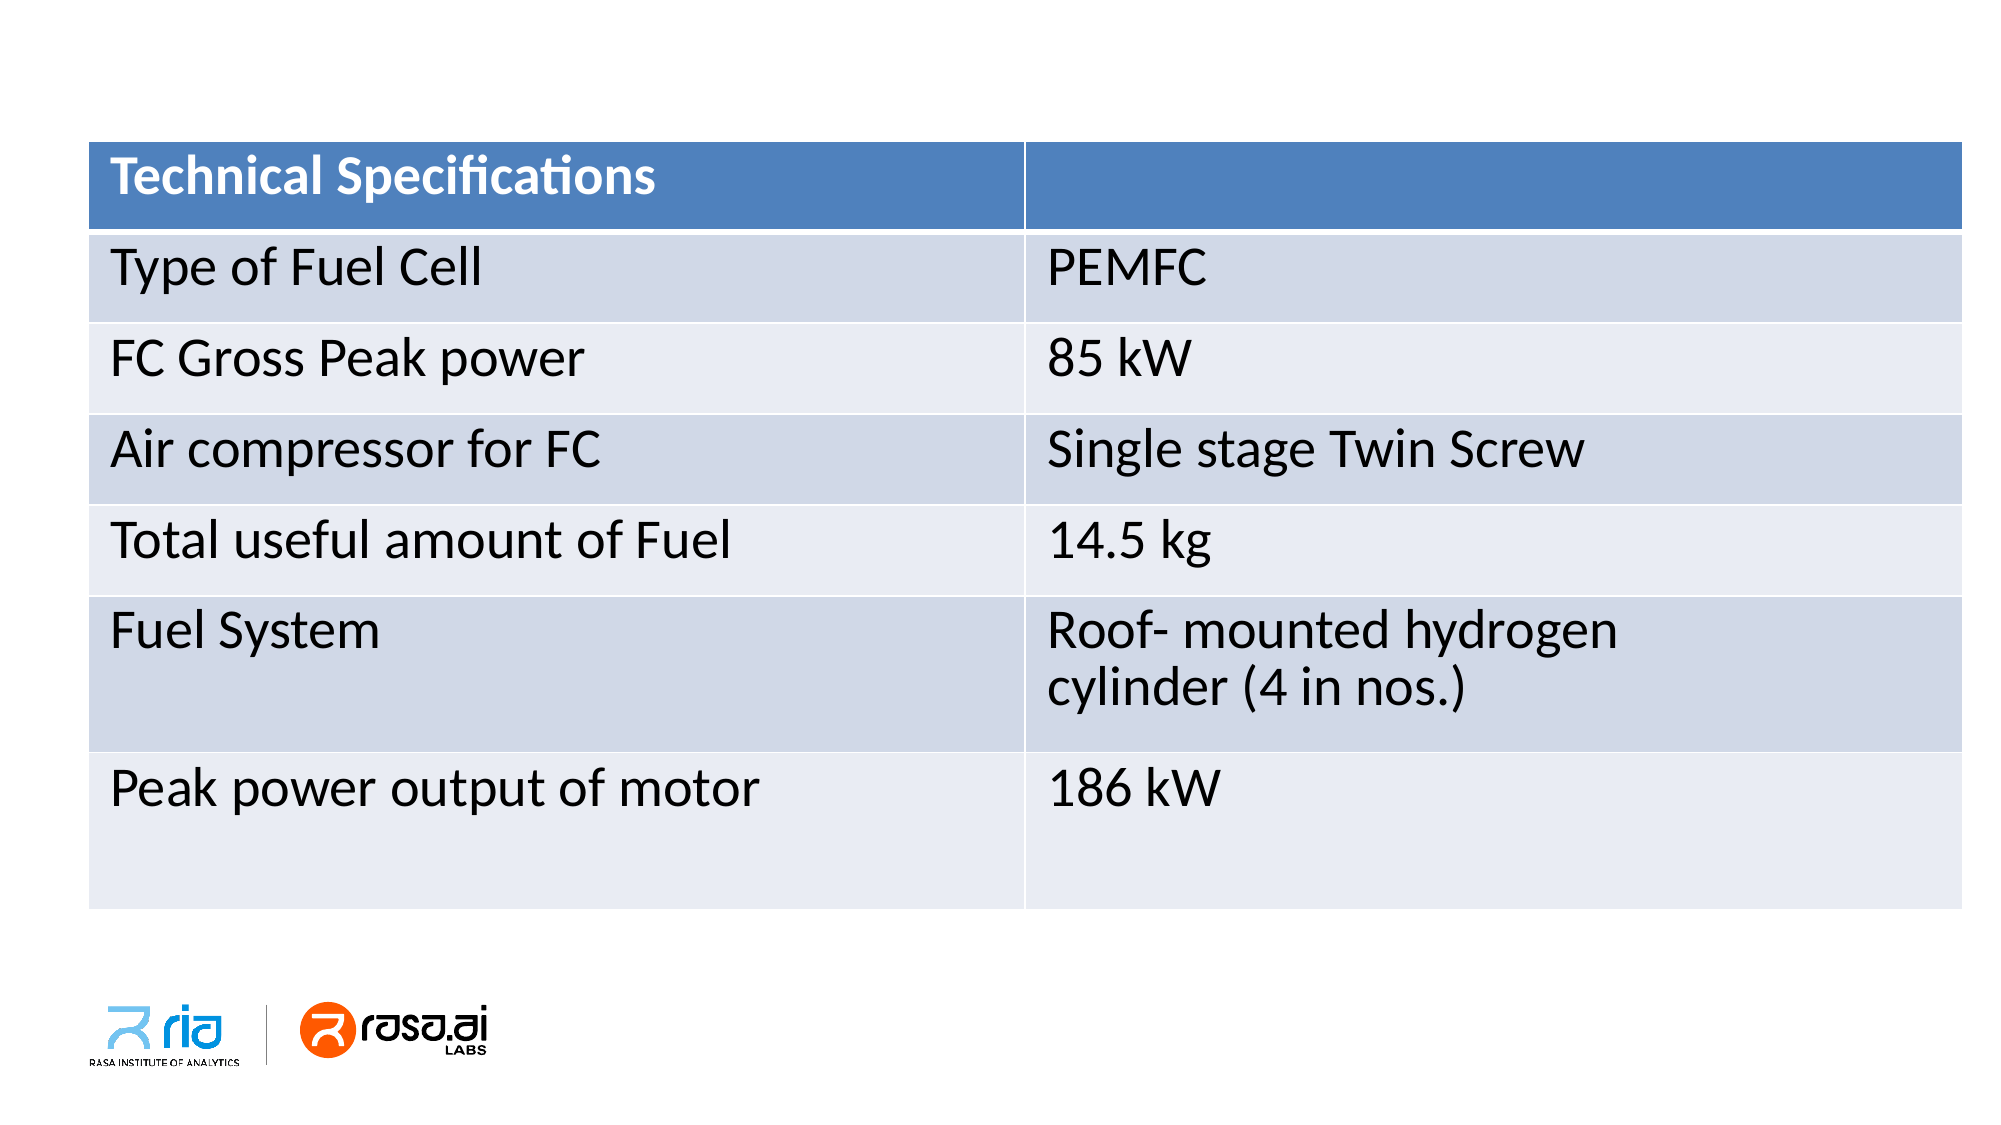

| Technical Specifications |  |
| --- | --- |
| Type of Fuel Cell | PEMFC |
| FC Gross Peak power | 85 kW |
| Air compressor for FC | Single stage Twin Screw |
| Total useful amount of Fuel | 14.5 kg |
| Fuel System | Roof- mounted hydrogen cylinder (4 in nos.) |
| Peak power output of motor | 186 kW |